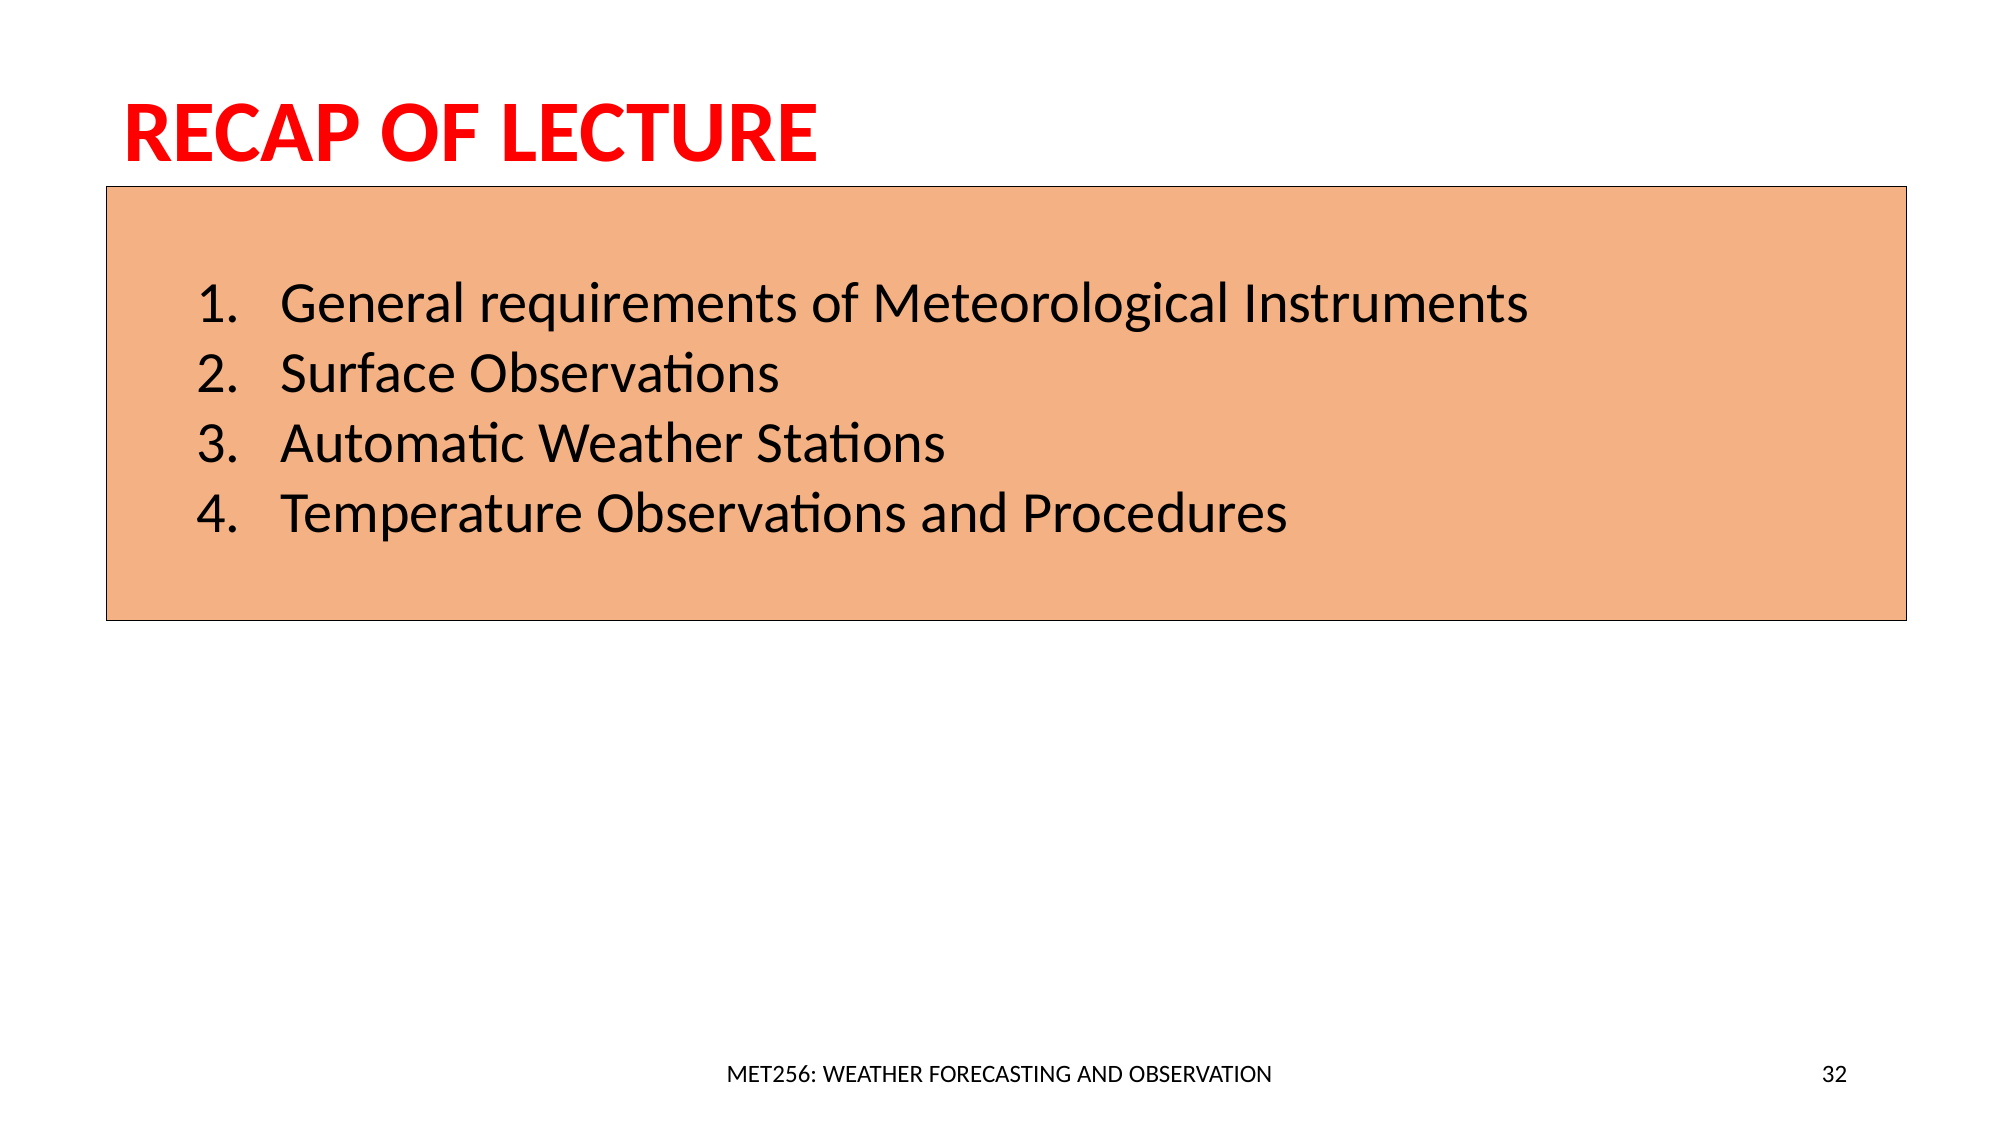

RECAP OF LECTURE

General requirements of Meteorological Instruments
Surface Observations
Automatic Weather Stations
Temperature Observations and Procedures

MET256: WEATHER FORECASTING AND OBSERVATION
32